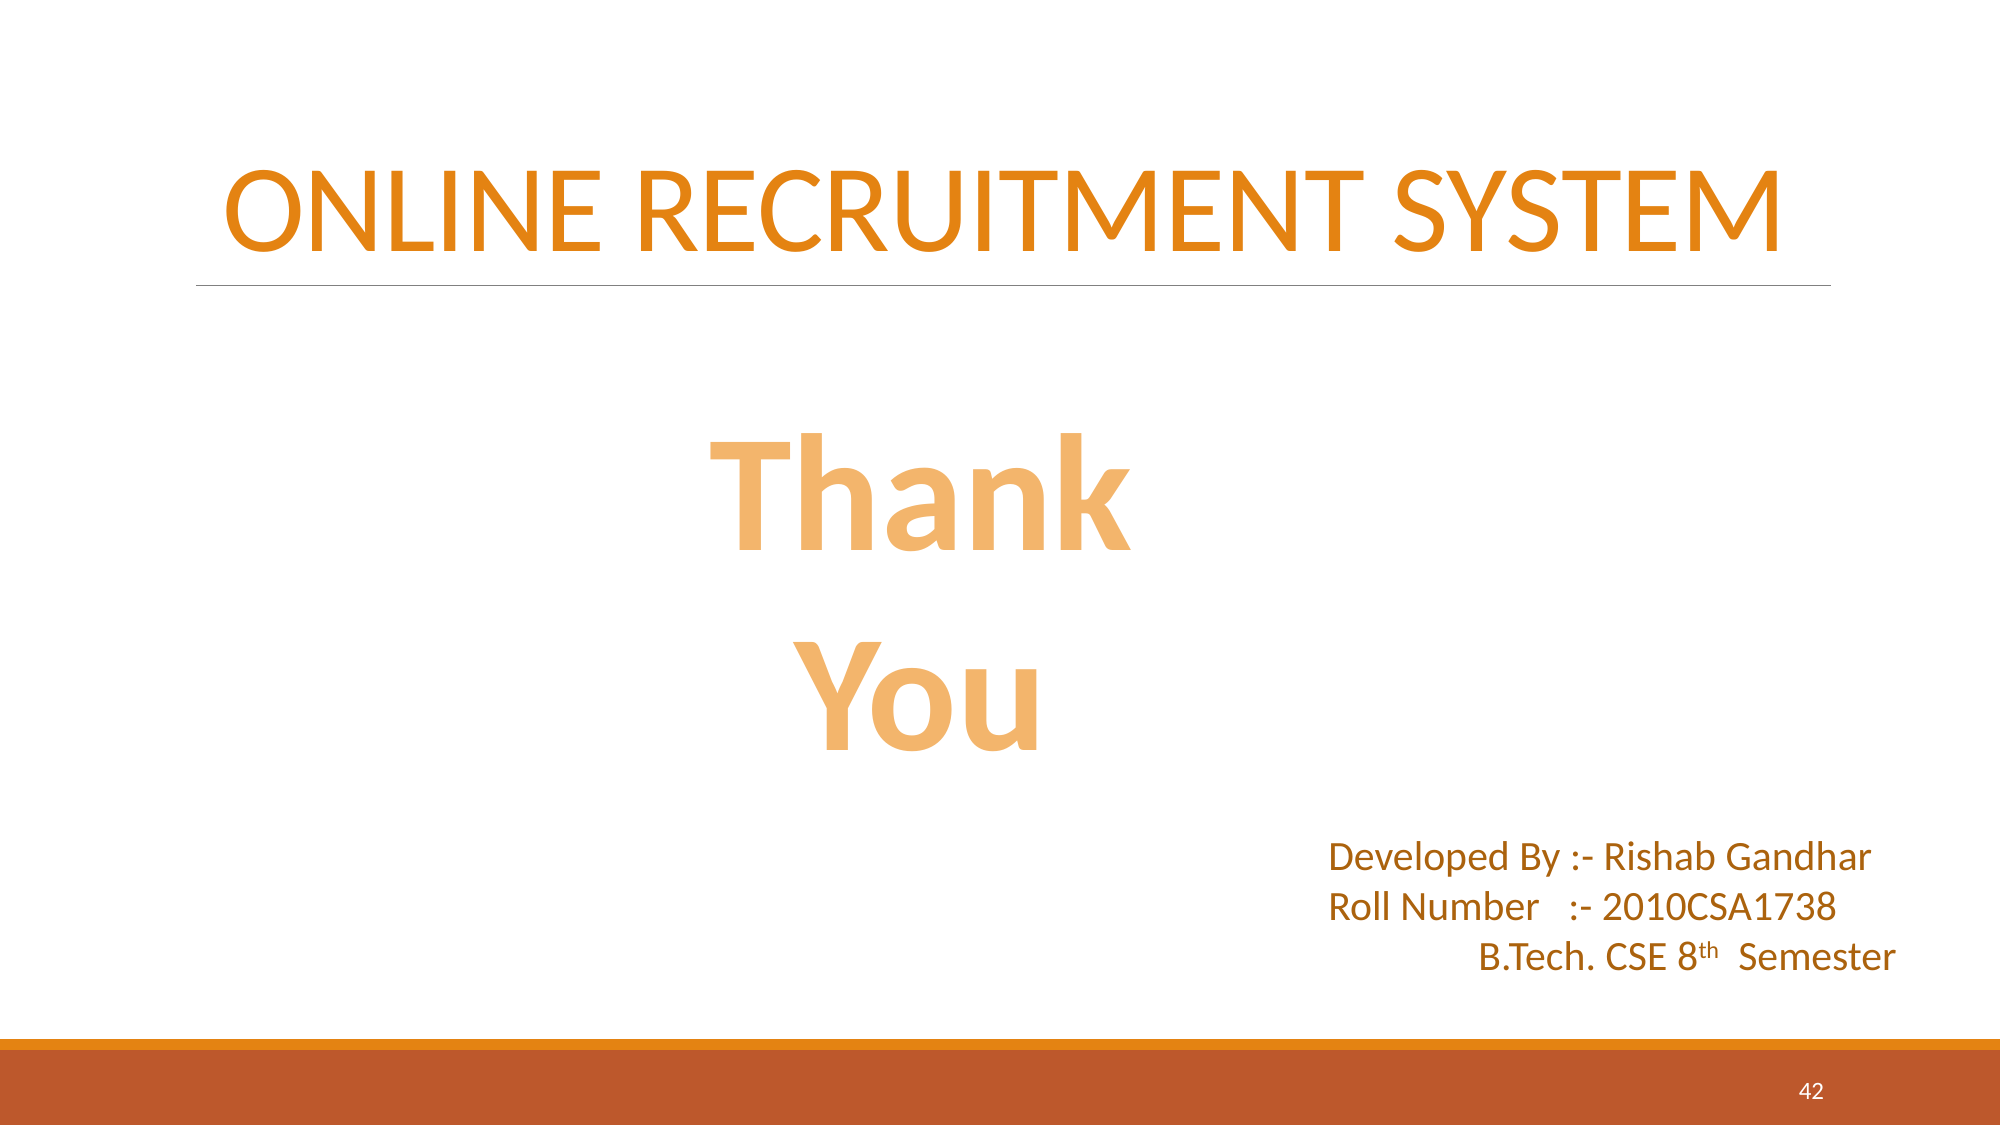

# ONLINE RECRUITMENT SYSTEM
Thank
You
Developed By :- Rishab Gandhar
Roll Number   :- 2010CSA1738
	B.Tech. CSE 8th  Semester
42